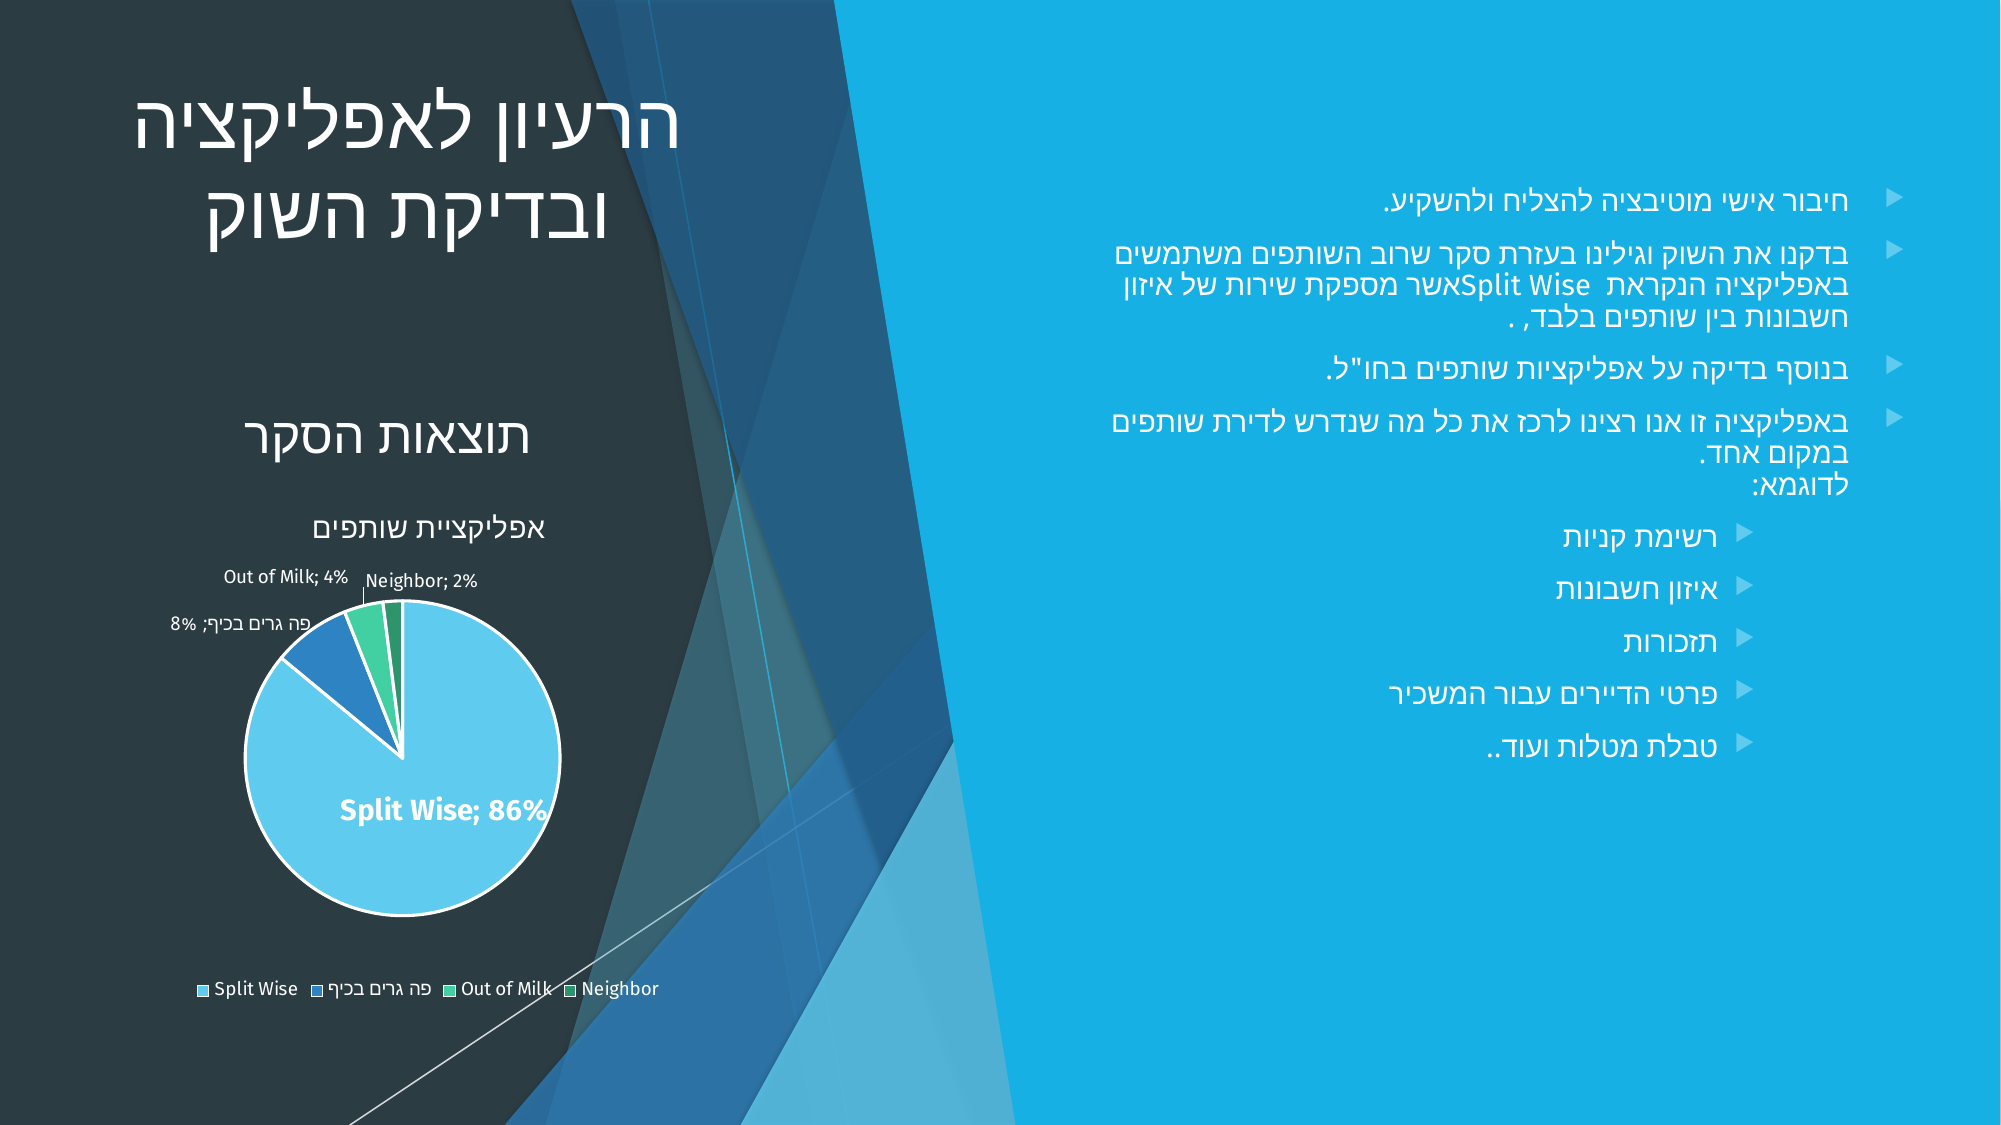

# הרעיון לאפליקציה ובדיקת השוק
חיבור אישי מוטיבציה להצליח ולהשקיע.
בדקנו את השוק וגילינו בעזרת סקר שרוב השותפים משתמשים באפליקציה הנקראת  Split Wiseאשר מספקת שירות של איזון חשבונות בין שותפים בלבד, .
בנוסף בדיקה על אפליקציות שותפים בחו"ל.
באפליקציה זו אנו רצינו לרכז את כל מה שנדרש לדירת שותפים במקום אחד.
לדוגמא:
רשימת קניות
איזון חשבונות
תזכורות
פרטי הדיירים עבור המשכיר
טבלת מטלות ועוד..
תוצאות הסקר

### Chart:

| Category | אפליקציית שותפים |
|---|---|
| Split Wise | 0.86 |
| פה גרים בכיף | 0.08 |
| Out of Milk | 0.04 |
| Neighbor | 0.02 |